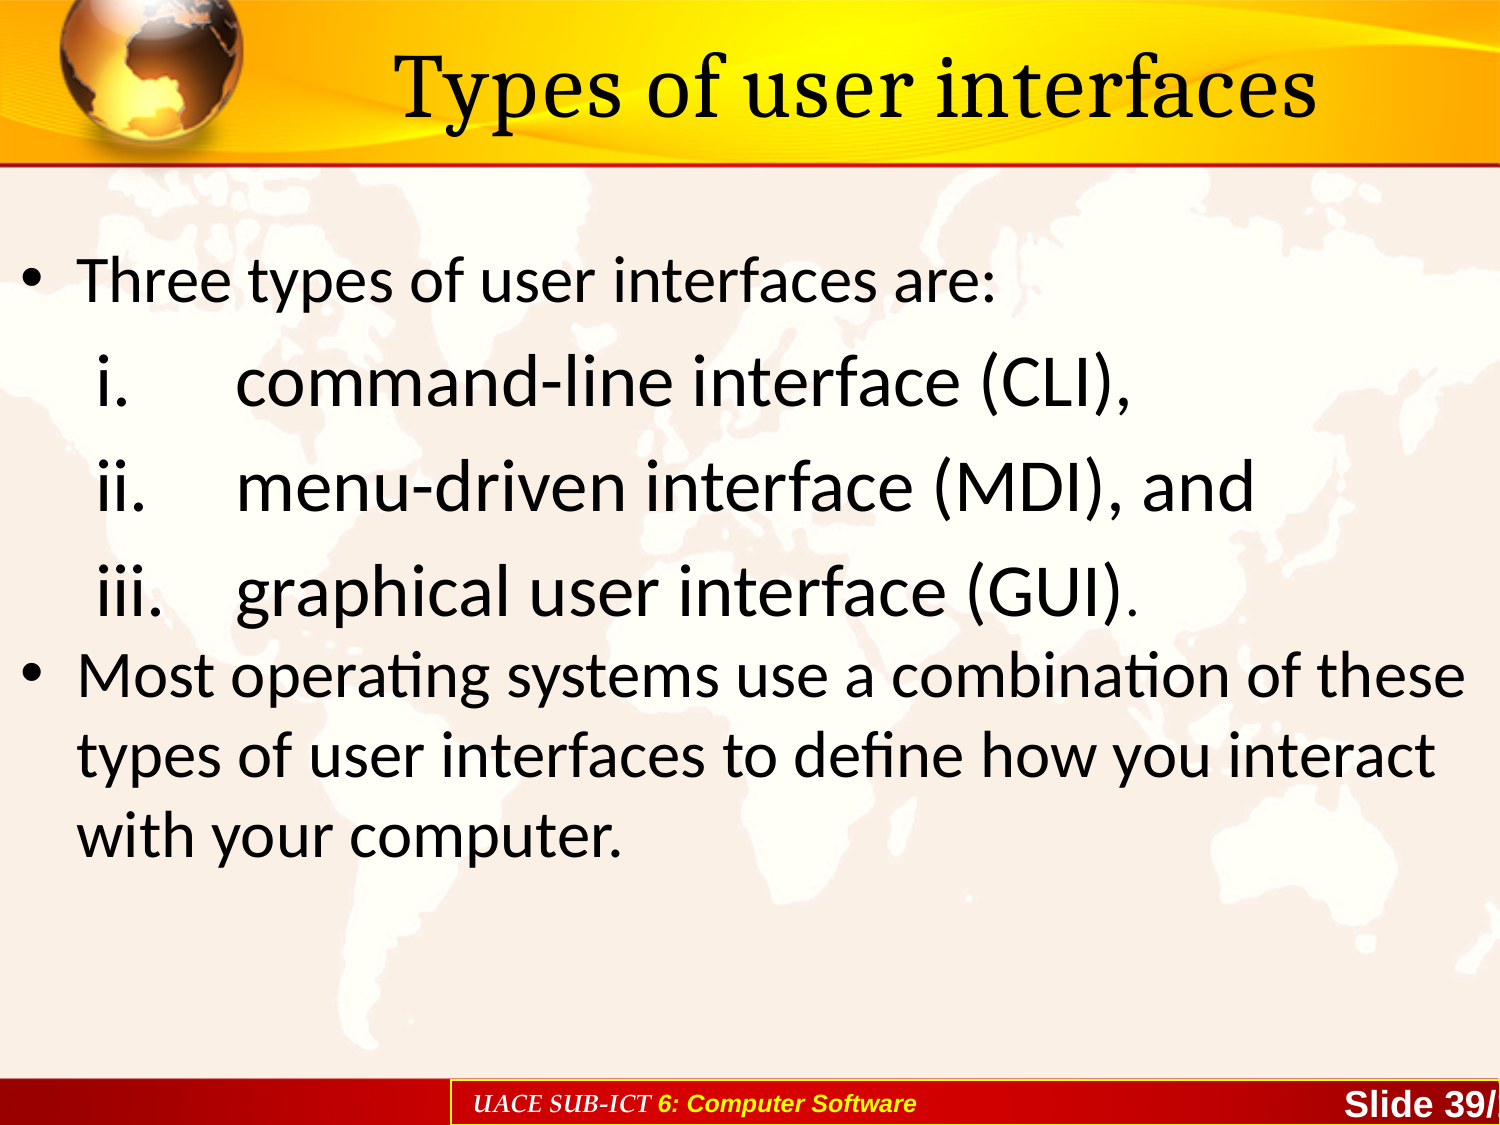

# Types of user interfaces
Three types of user interfaces are:
command-line interface (CLI),
menu-driven interface (MDI), and
graphical user interface (GUI).
Most operating systems use a combination of these types of user interfaces to define how you interact with your computer.